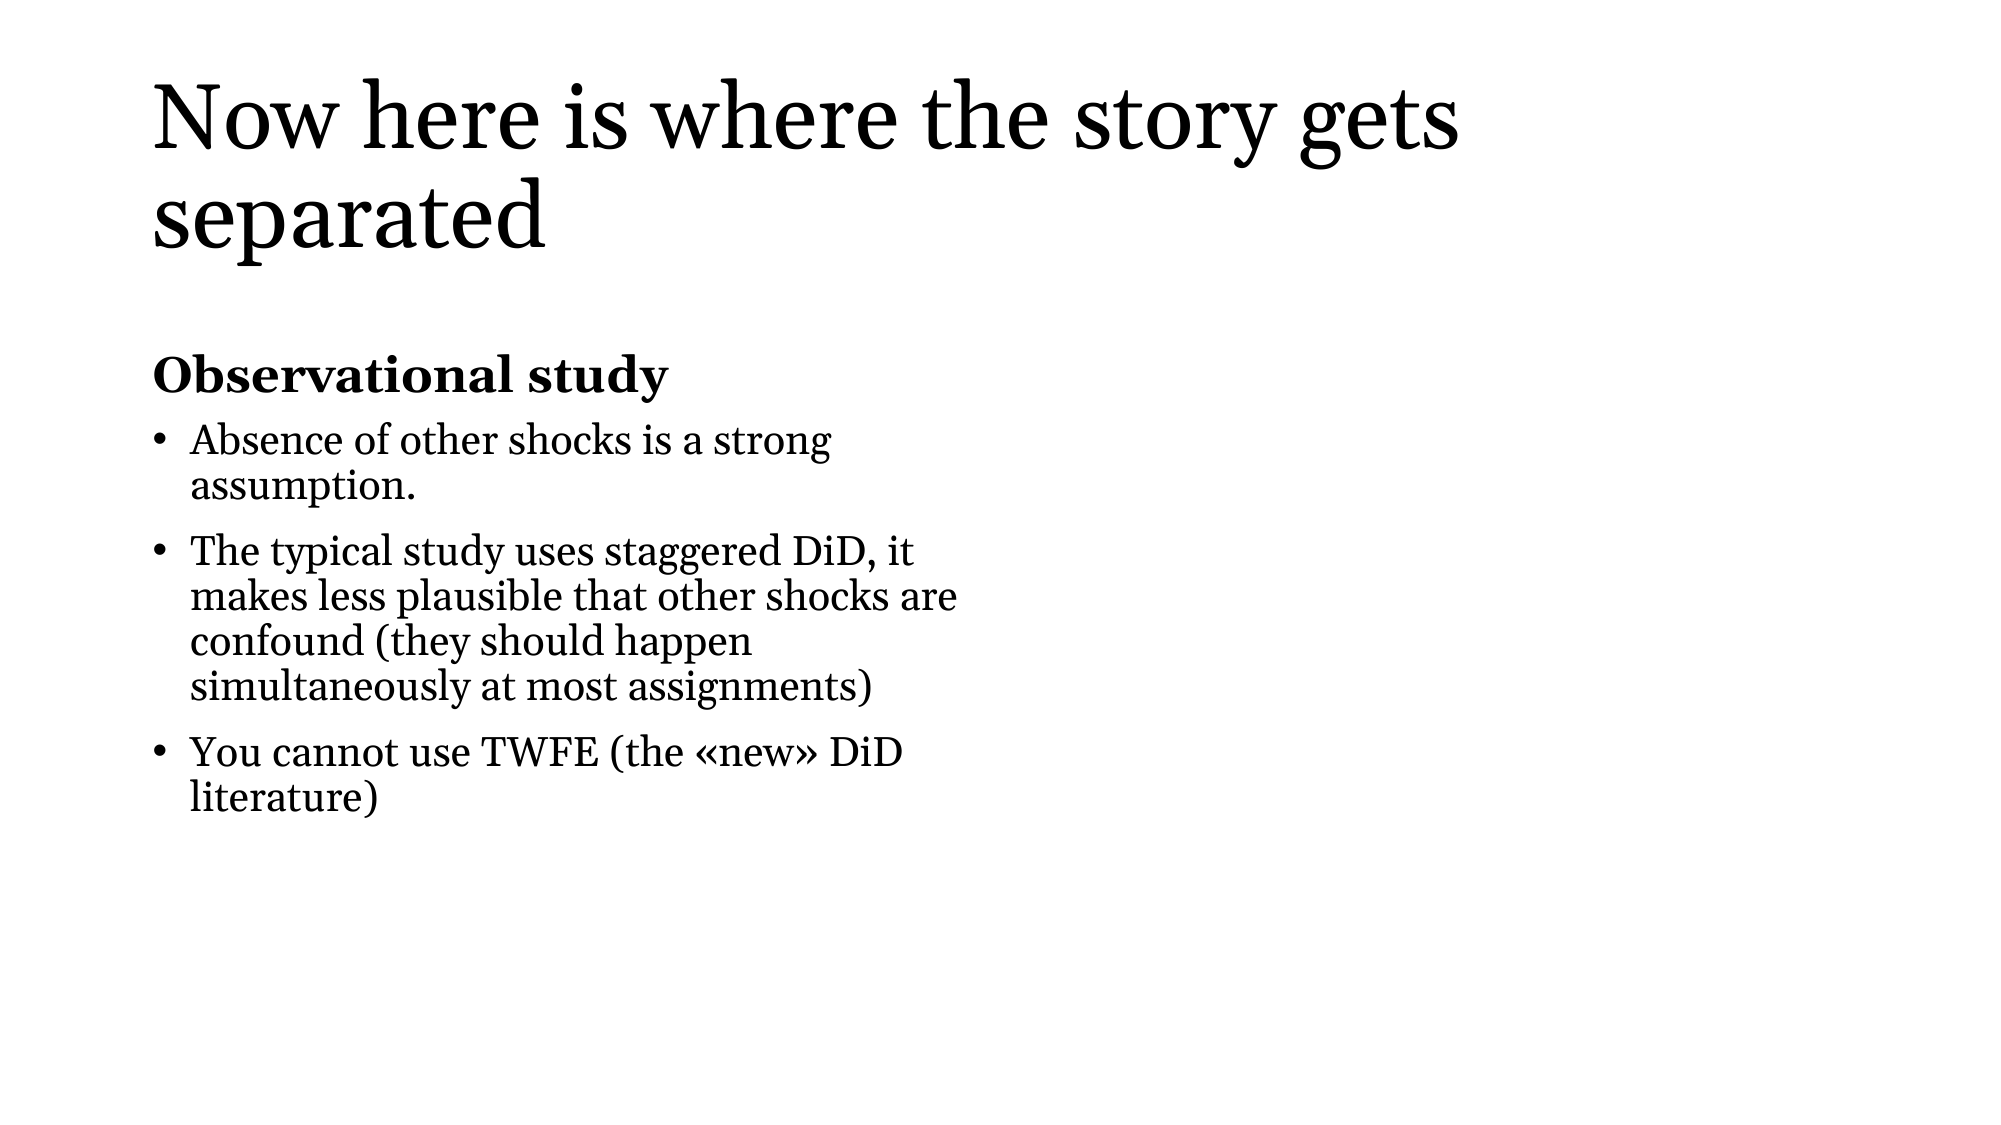

# Now here is where the story gets separated
Observational study

Absence of other shocks is a strong assumption.
The typical study uses staggered DiD, it makes less plausible that other shocks are confound (they should happen simultaneously at most assignments)
You cannot use TWFE (the «new» DiD literature)